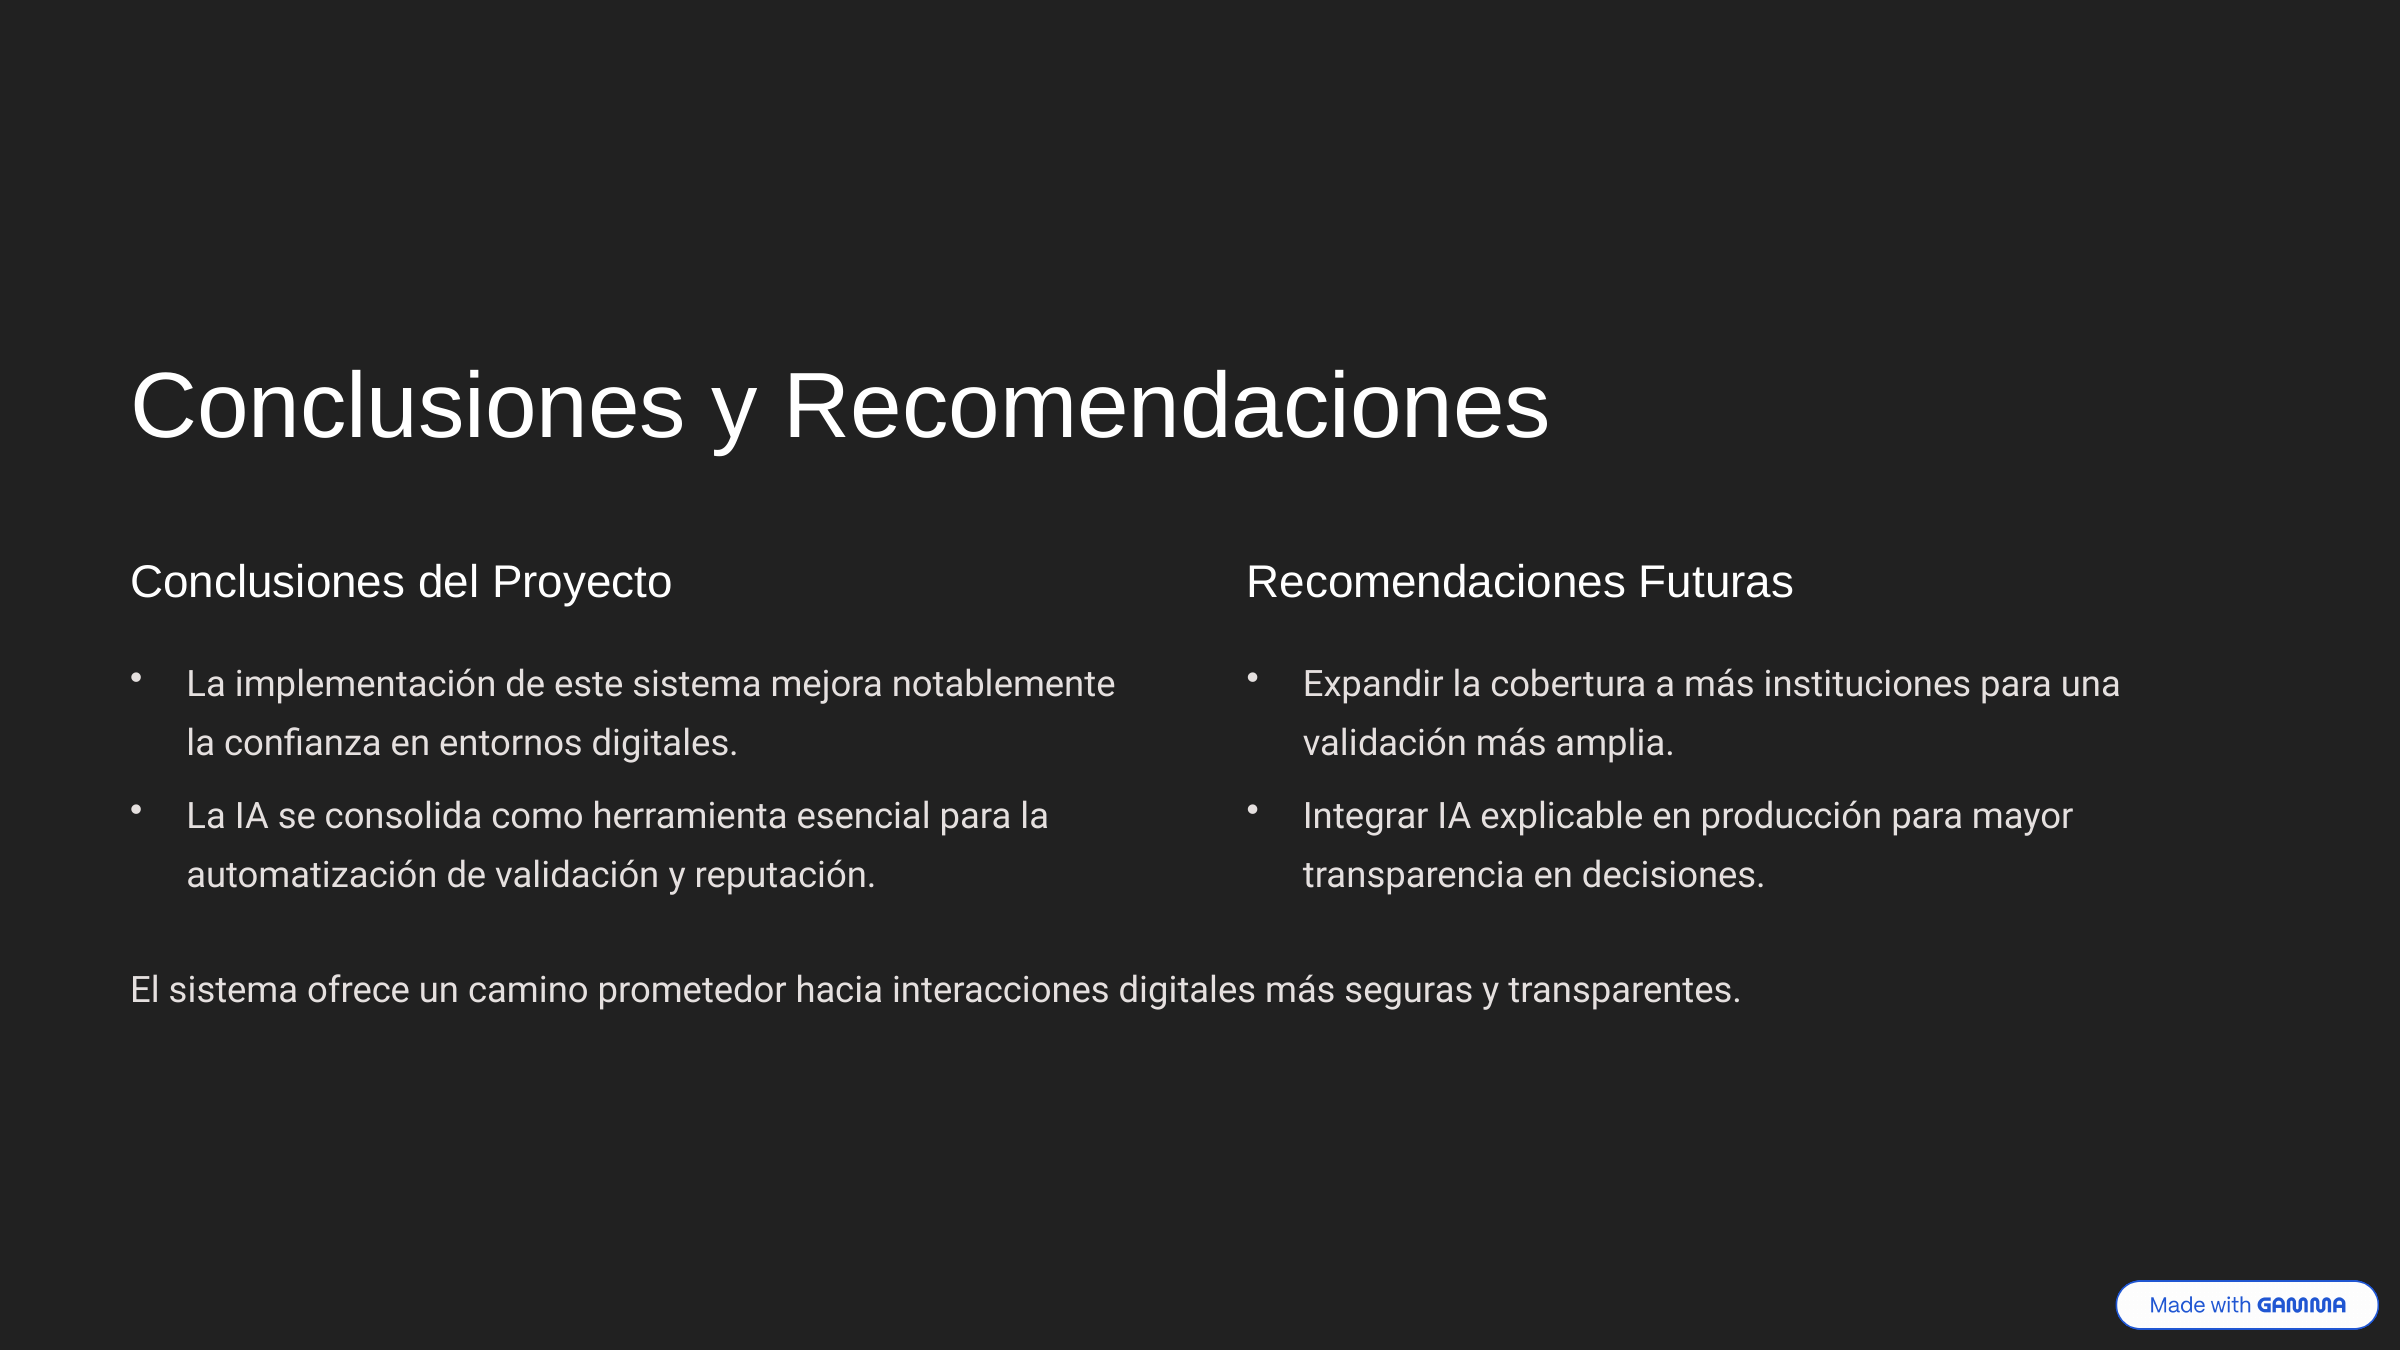

Conclusiones y Recomendaciones
Conclusiones del Proyecto
Recomendaciones Futuras
La implementación de este sistema mejora notablemente la confianza en entornos digitales.
Expandir la cobertura a más instituciones para una validación más amplia.
La IA se consolida como herramienta esencial para la automatización de validación y reputación.
Integrar IA explicable en producción para mayor transparencia en decisiones.
El sistema ofrece un camino prometedor hacia interacciones digitales más seguras y transparentes.